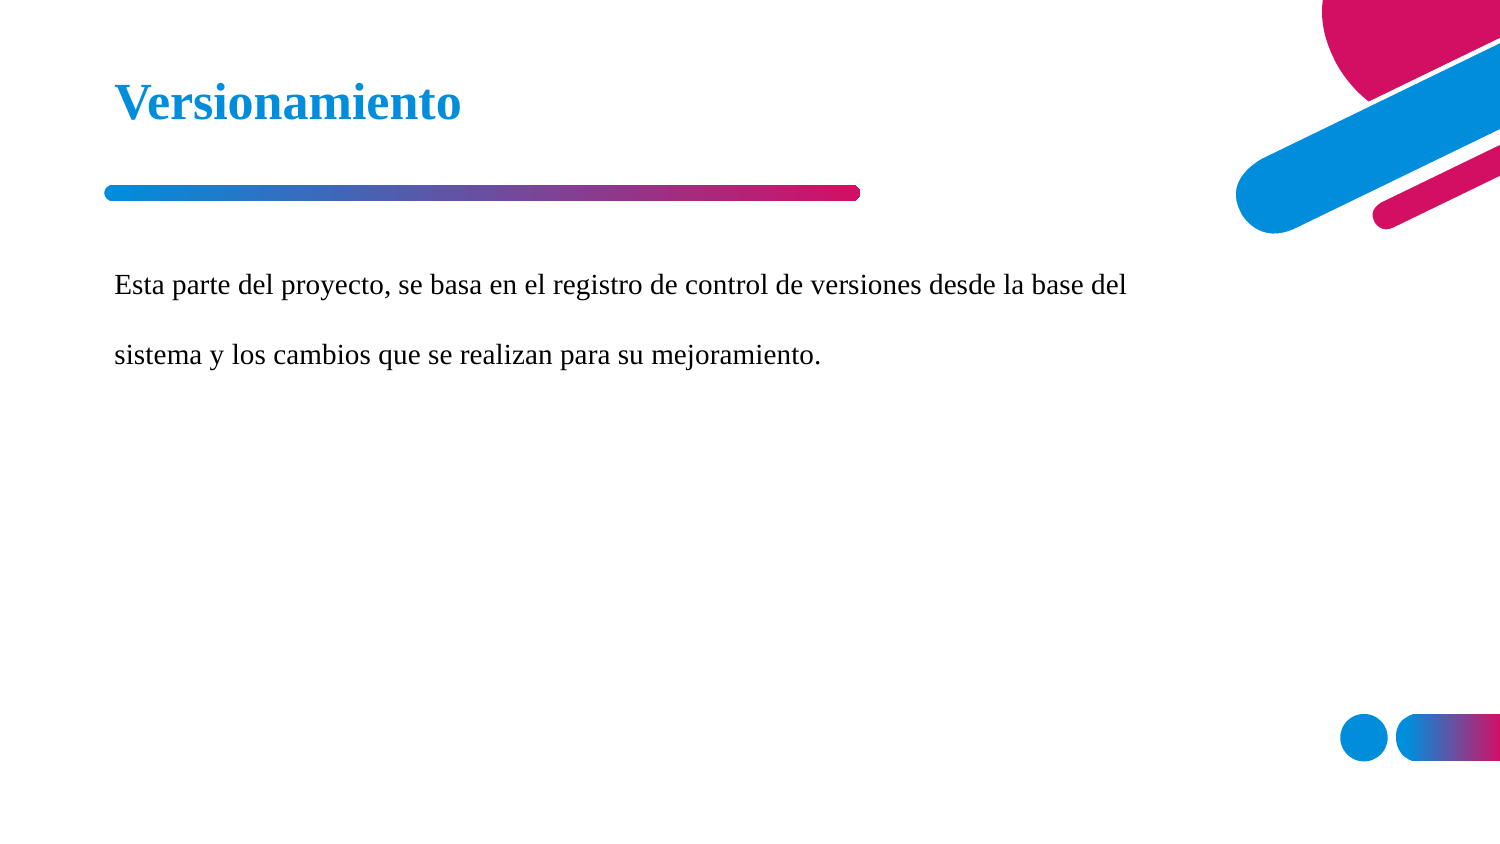

# Versionamiento
Esta parte del proyecto, se basa en el registro de control de versiones desde la base del sistema y los cambios que se realizan para su mejoramiento.